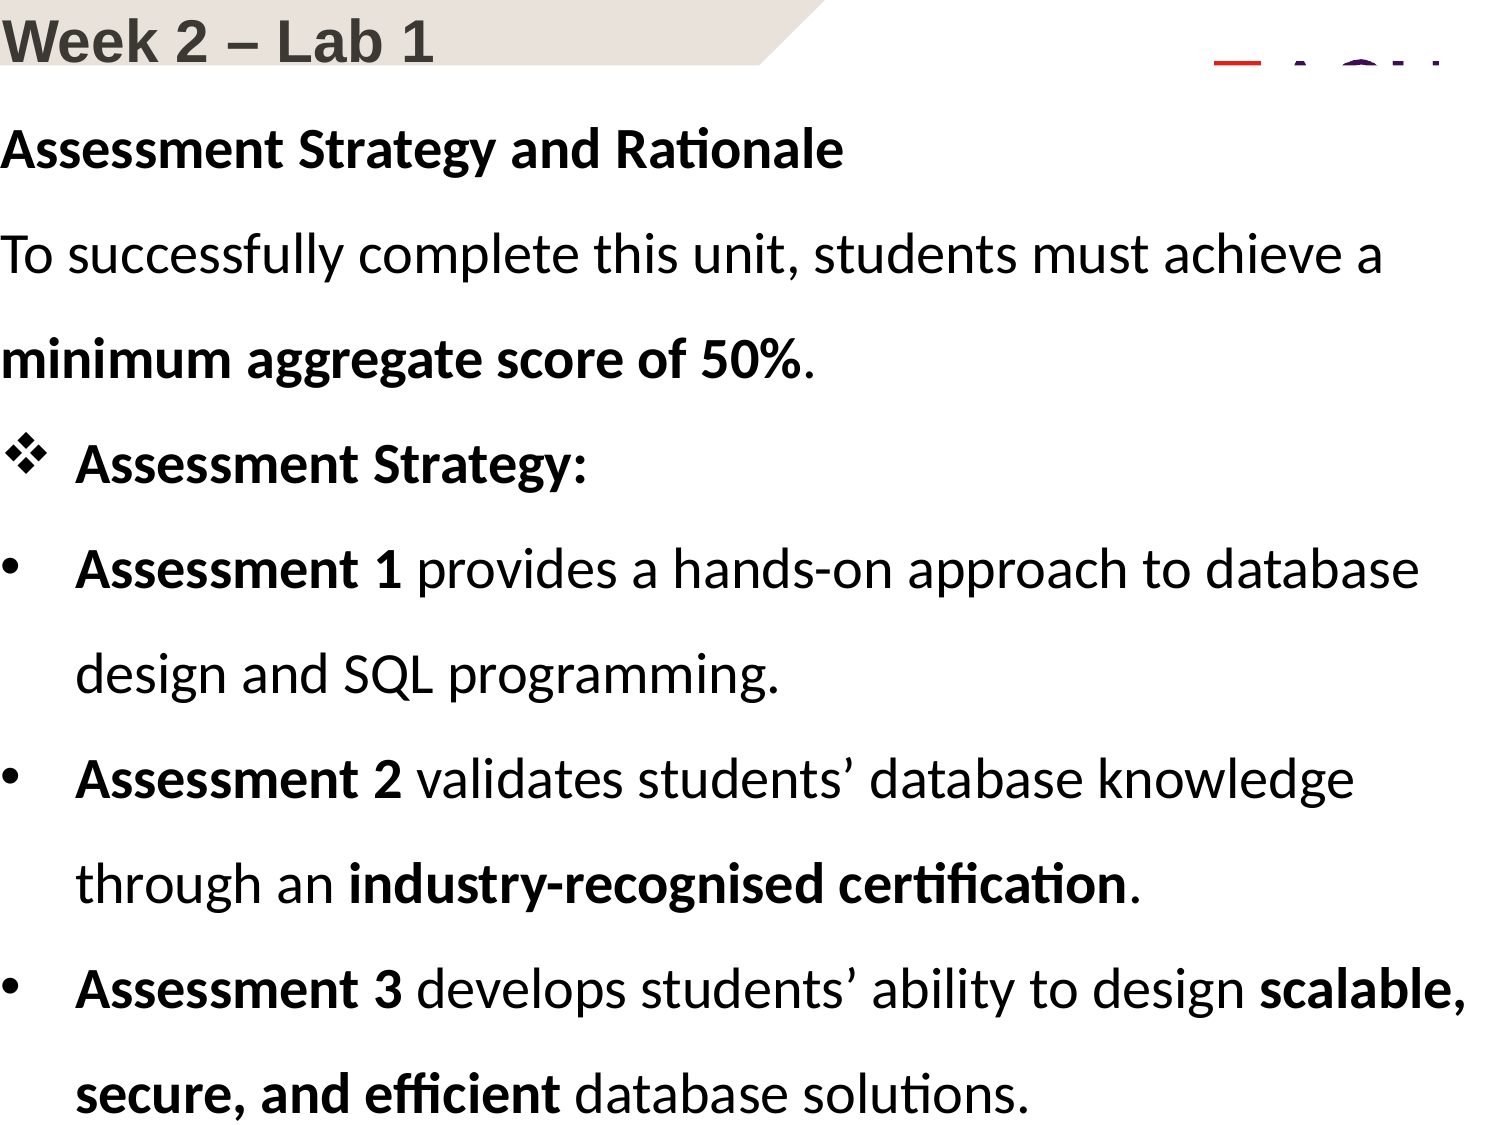

# Week 2 – Lab 1
Assessment Strategy and Rationale
To successfully complete this unit, students must achieve a minimum aggregate score of 50%.
Assessment Strategy:
Assessment 1 provides a hands-on approach to database design and SQL programming.
Assessment 2 validates students’ database knowledge through an industry-recognised certification.
Assessment 3 develops students’ ability to design scalable, secure, and efficient database solutions.
2 |	Faculty of Business and Law | Peter Faber Business School